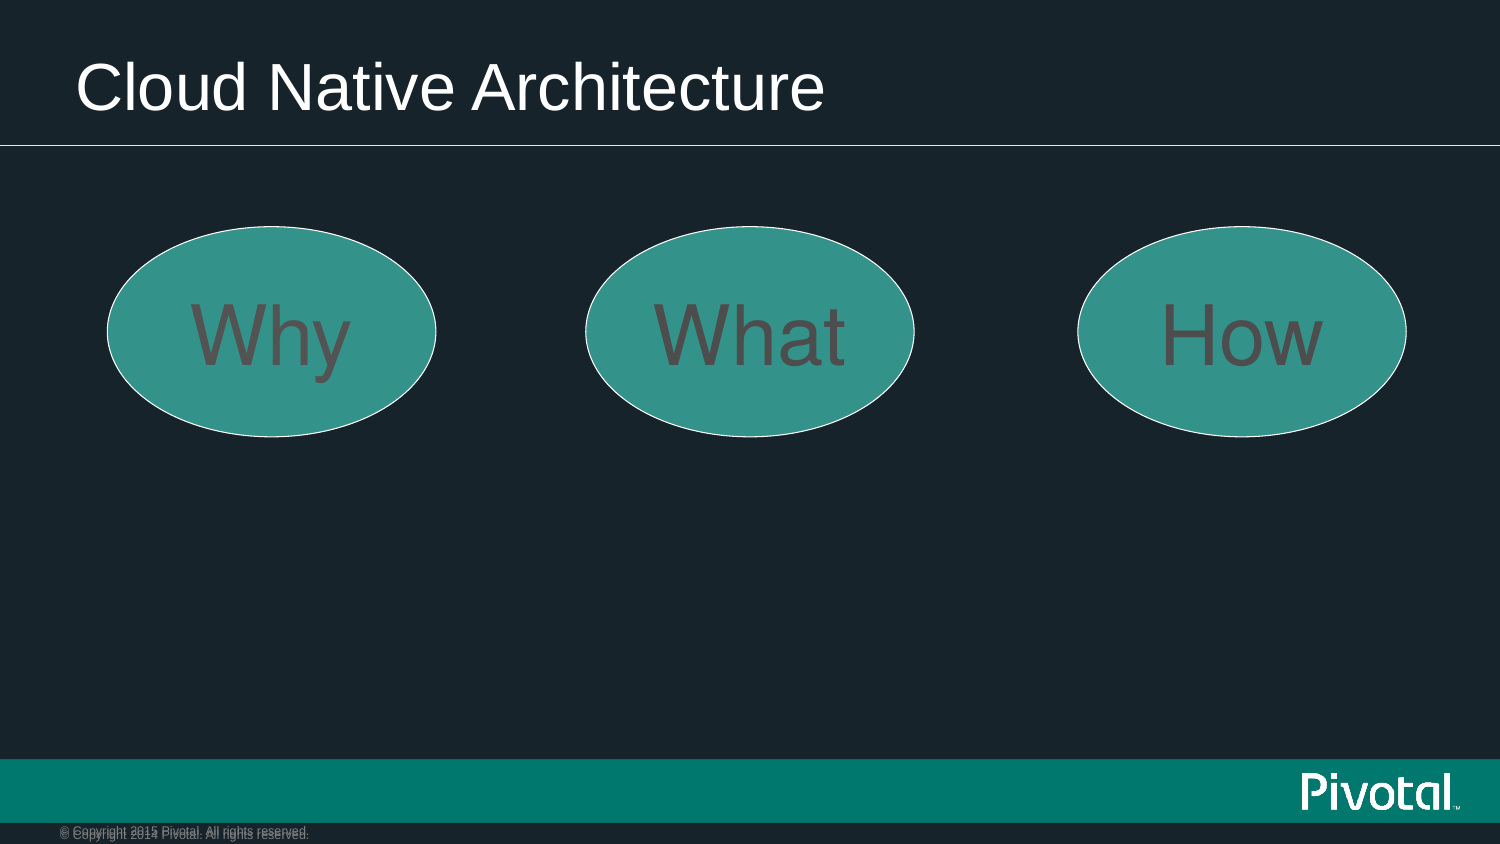

# Cloud Native Architecture
Why
What
How